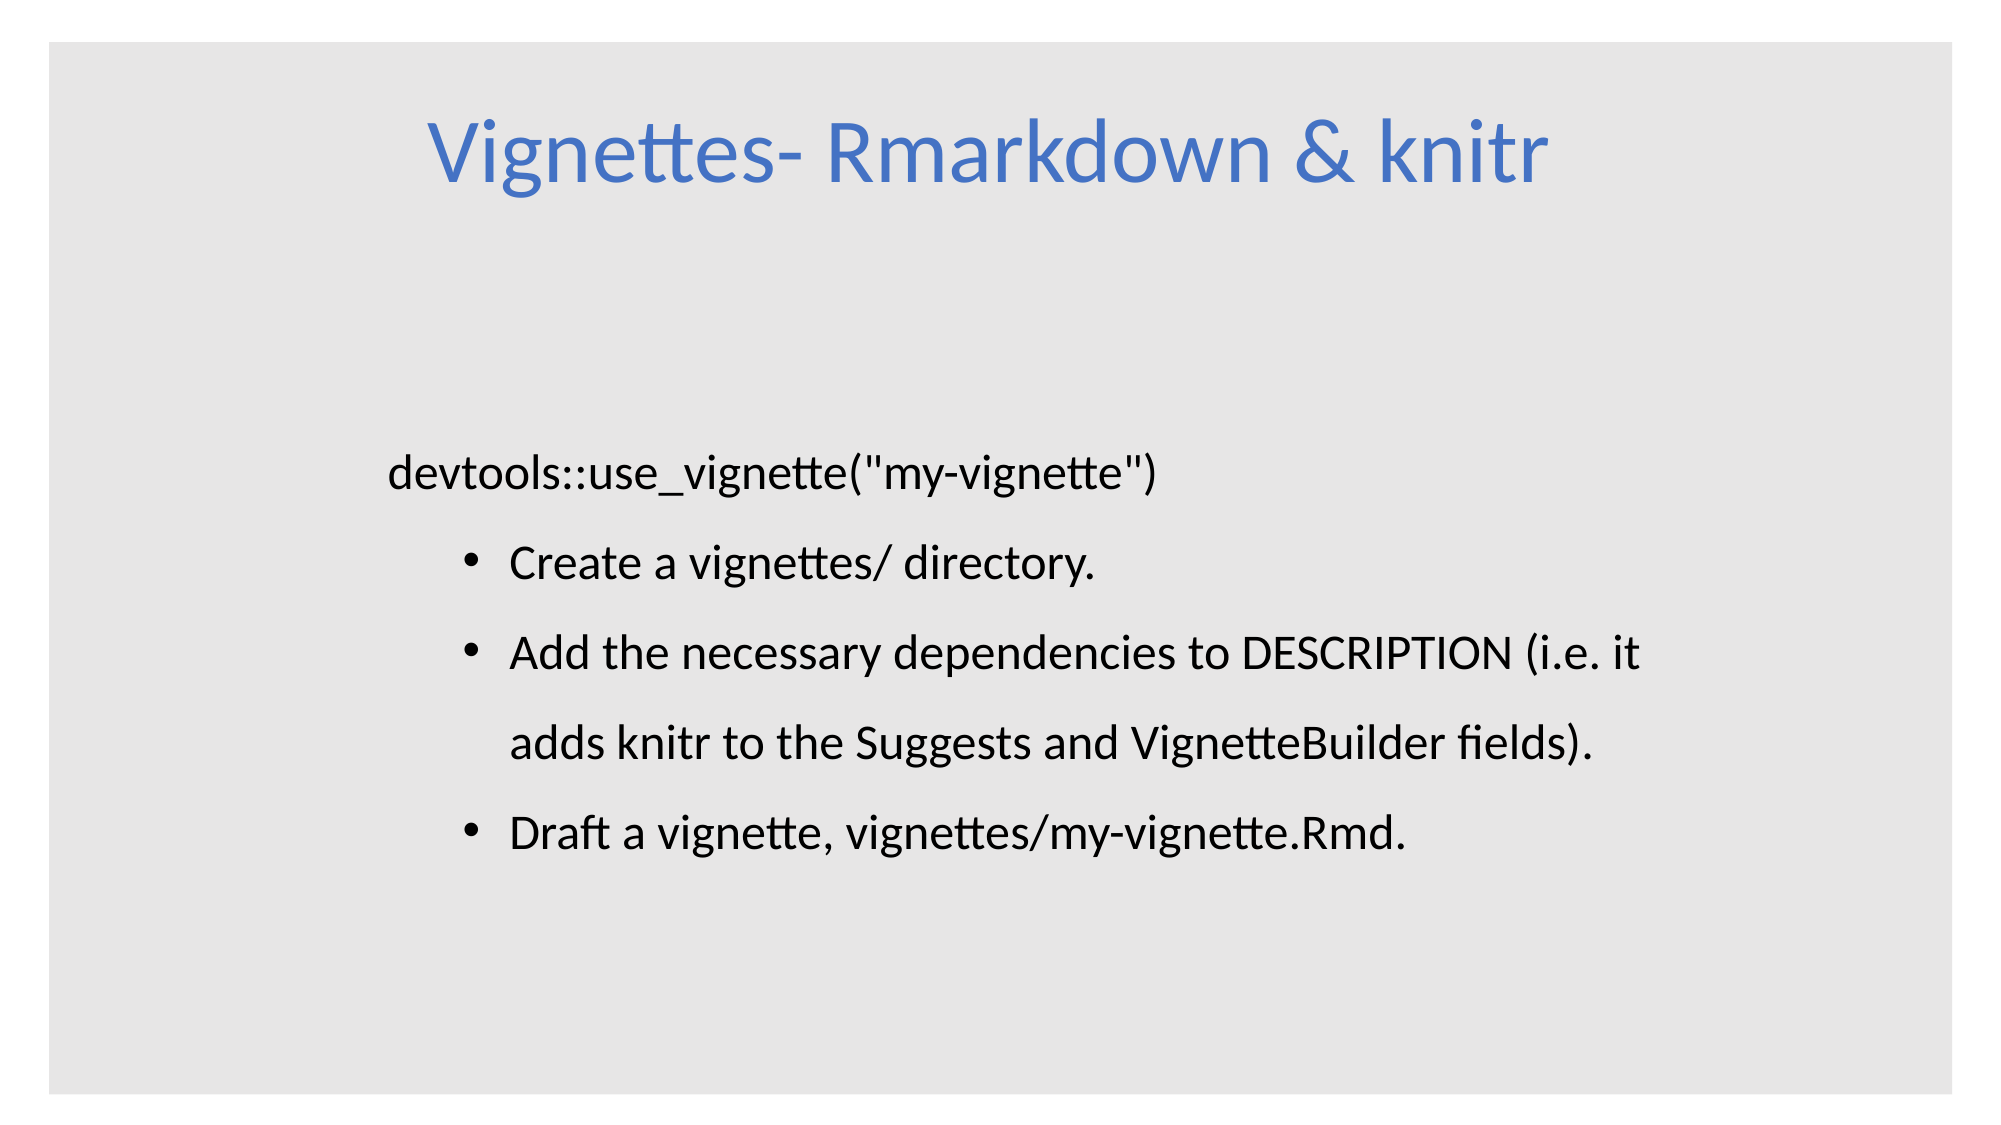

# Vignettes- Rmarkdown & knitr
devtools::use_vignette("my-vignette")
Create a vignettes/ directory.
Add the necessary dependencies to DESCRIPTION (i.e. it adds knitr to the Suggests and VignetteBuilder fields).
Draft a vignette, vignettes/my-vignette.Rmd.